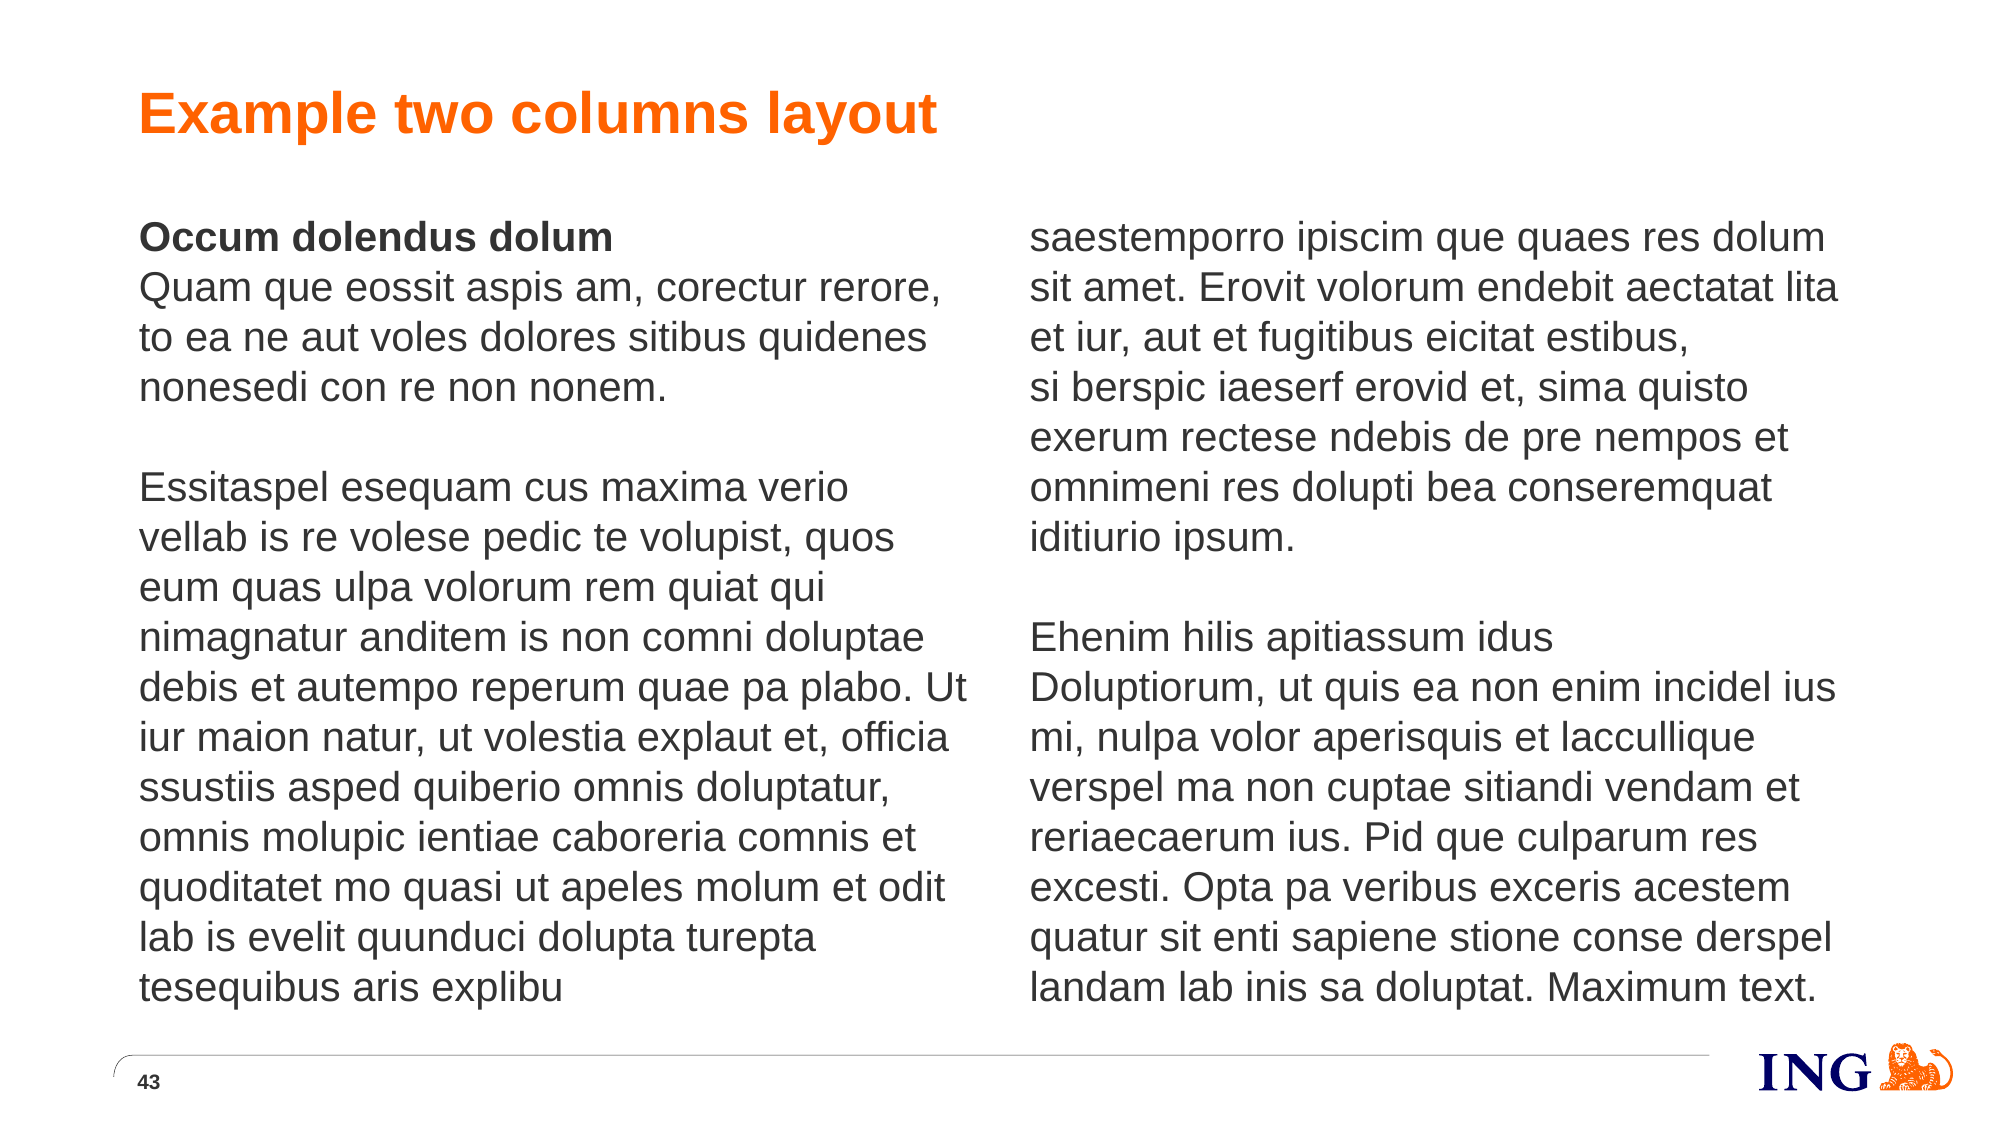

# Example two columns layout
Occum dolendus dolum
Quam que eossit aspis am, corectur rerore, to ea ne aut voles dolores sitibus quidenes nonesedi con re non nonem.

Essitaspel esequam cus maxima verio
vellab is re volese pedic te volupist, quos eum quas ulpa volorum rem quiat qui nimagnatur anditem is non comni doluptae debis et autempo reperum quae pa plabo. Ut iur maion natur, ut volestia explaut et, officia ssustiis asped quiberio omnis doluptatur, omnis molupic ientiae caboreria comnis et quoditatet mo quasi ut apeles molum et odit lab is evelit quunduci dolupta turepta tesequibus aris explibu
saestemporro ipiscim que quaes res dolum sit amet. Erovit volorum endebit aectatat lita et iur, aut et fugitibus eicitat estibus,
si berspic iaeserf erovid et, sima quisto exerum rectese ndebis de pre nempos et omnimeni res dolupti bea conseremquat iditiurio ipsum.

Ehenim hilis apitiassum idus
Doluptiorum, ut quis ea non enim incidel ius mi, nulpa volor aperisquis et laccullique verspel ma non cuptae sitiandi vendam et reriaecaerum ius. Pid que culparum res excesti. Opta pa veribus exceris acestem quatur sit enti sapiene stione conse derspel landam lab inis sa doluptat. Maximum text.
43